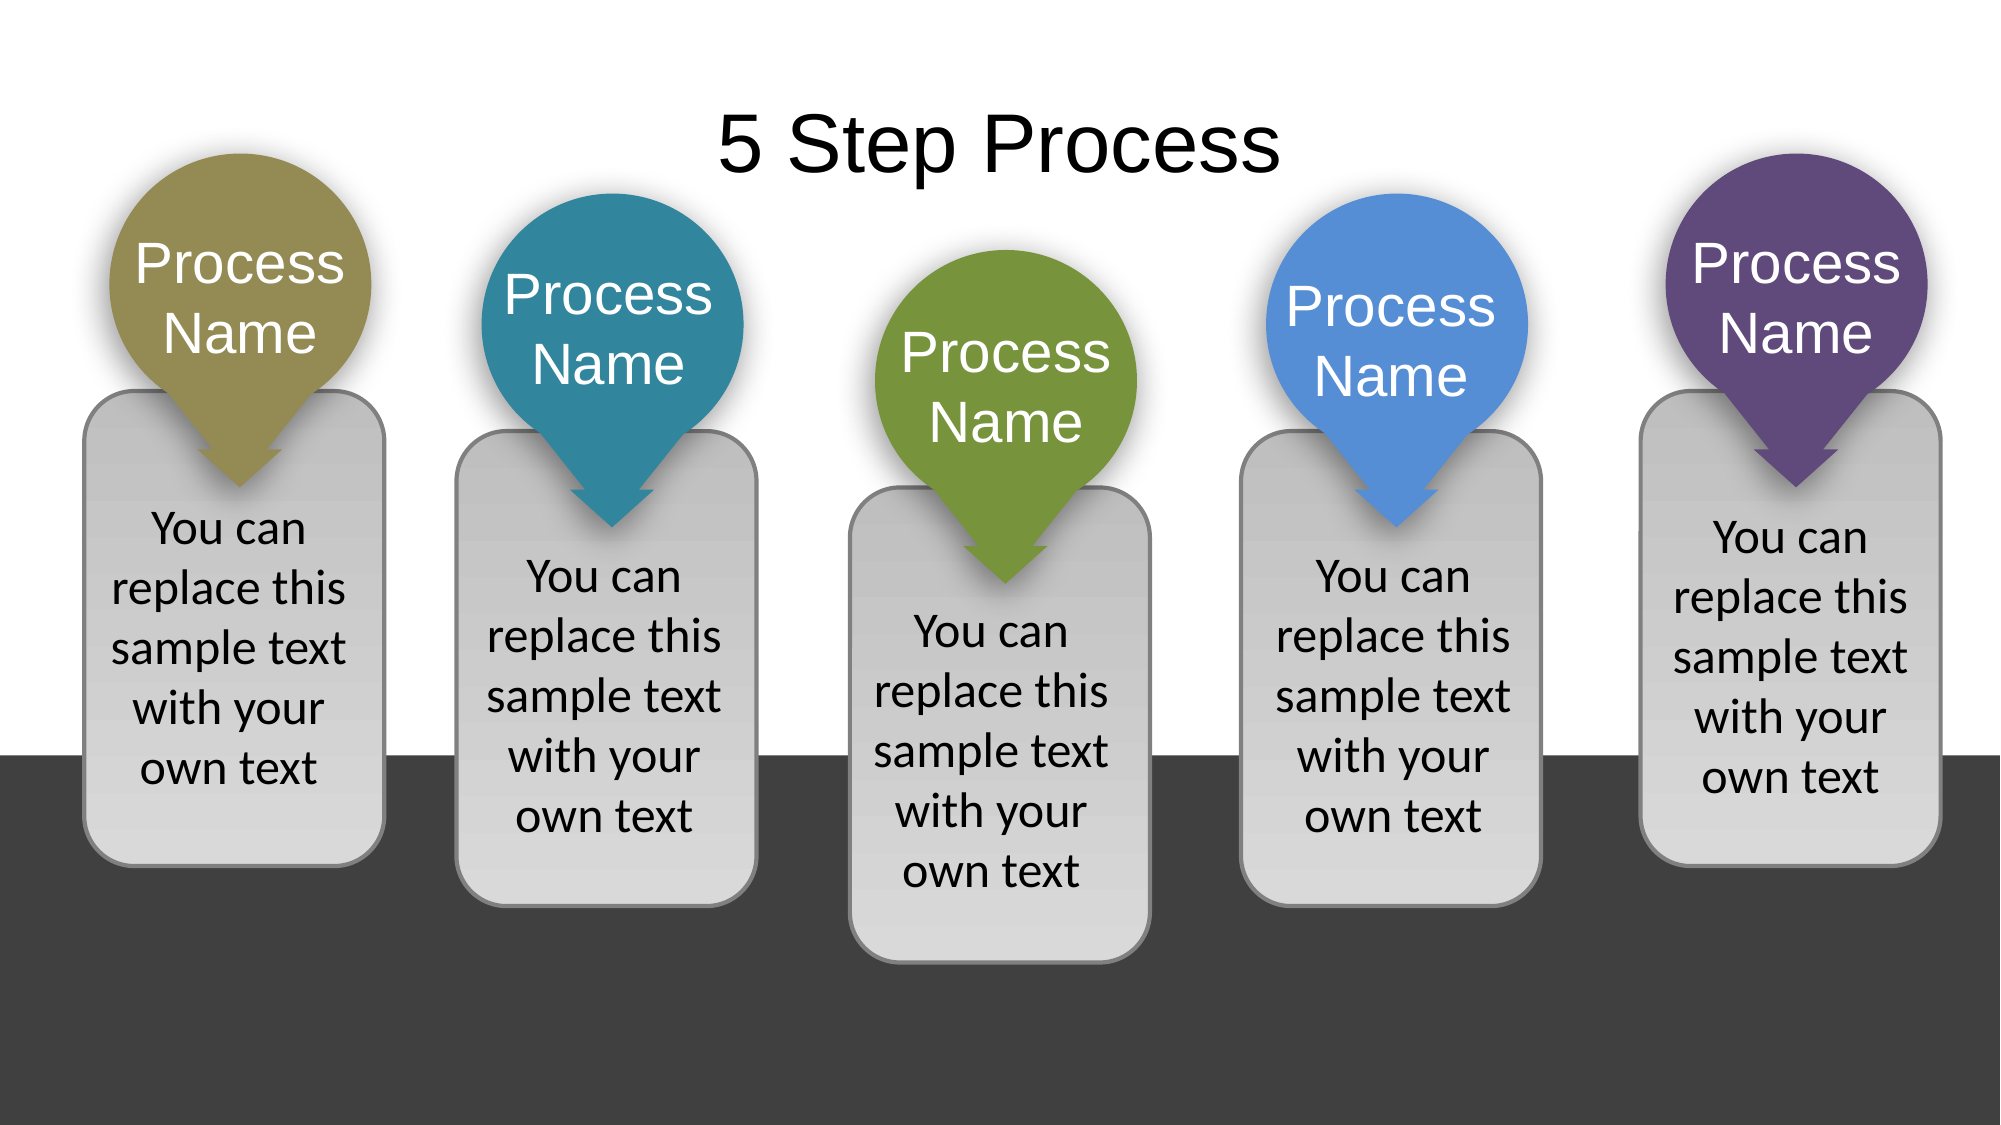

# 5 Step Process

Process Name

You can replace this sample text with your own text

Process Name

You can replace this sample text with your own text

Process Name

You can replace this sample text with your own text

Process Name

You can replace this sample text with your own text

Process Name

You can replace this sample text with your own text